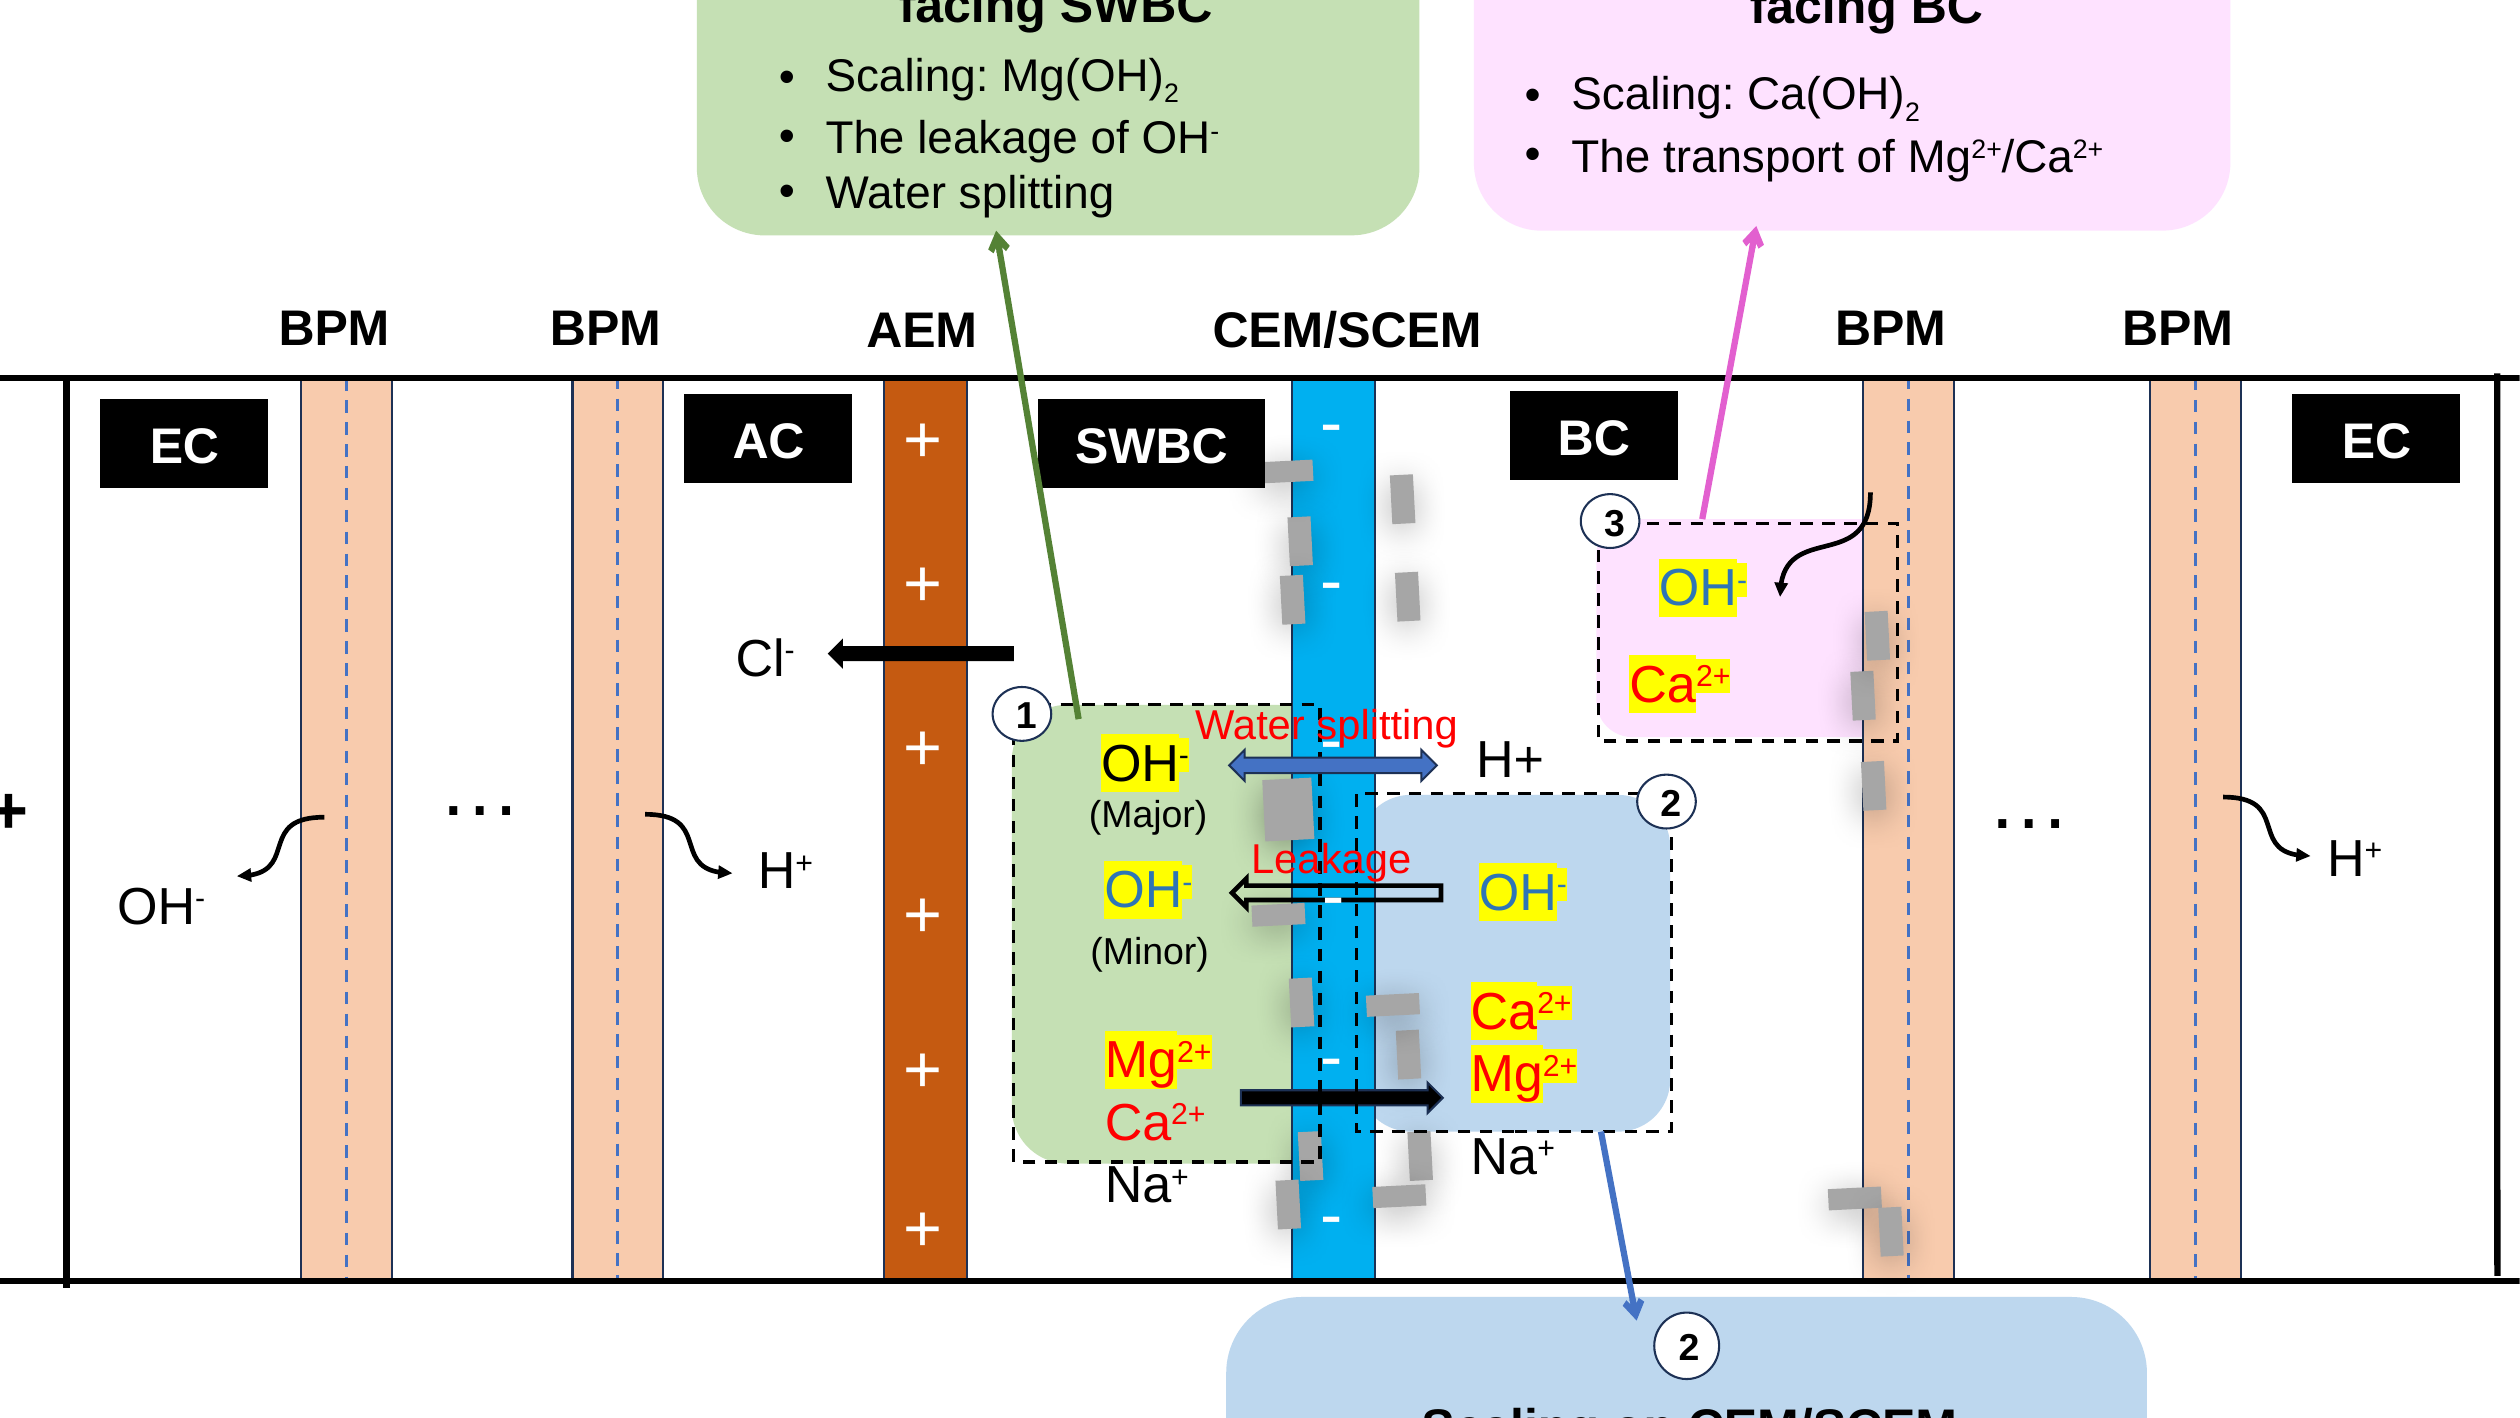

3
1
Scaling on CEM/SCEM
facing SWBC

Scaling on BPM
facing BC

Scaling: Mg(OH)2
The leakage of OH-
Water splitting
Scaling: Ca(OH)2
The transport of Mg2+/Ca2+
BPM
BPM
BPM
BPM
AEM
CEM/SCEM
-

+
BC
AC
EC
SWBC
EC

3

-
+
OH-

Cl-

Ca2+

1
-
Water splitting
+

H+
OH-
…
…

+
-

2

(Major)

H+
Leakage
H+
-
OH-
OH-
+
OH-

(Minor)
Ca2+
Mg2+

Na+

-
+
Mg2+
Ca2+
Na+

-

+

2
Scaling on CEM/SCEM
facing BC
Scaling: Mg(OH)2, Ca(OH)2, CaCO3
The transport of Mg2+/Ca2+